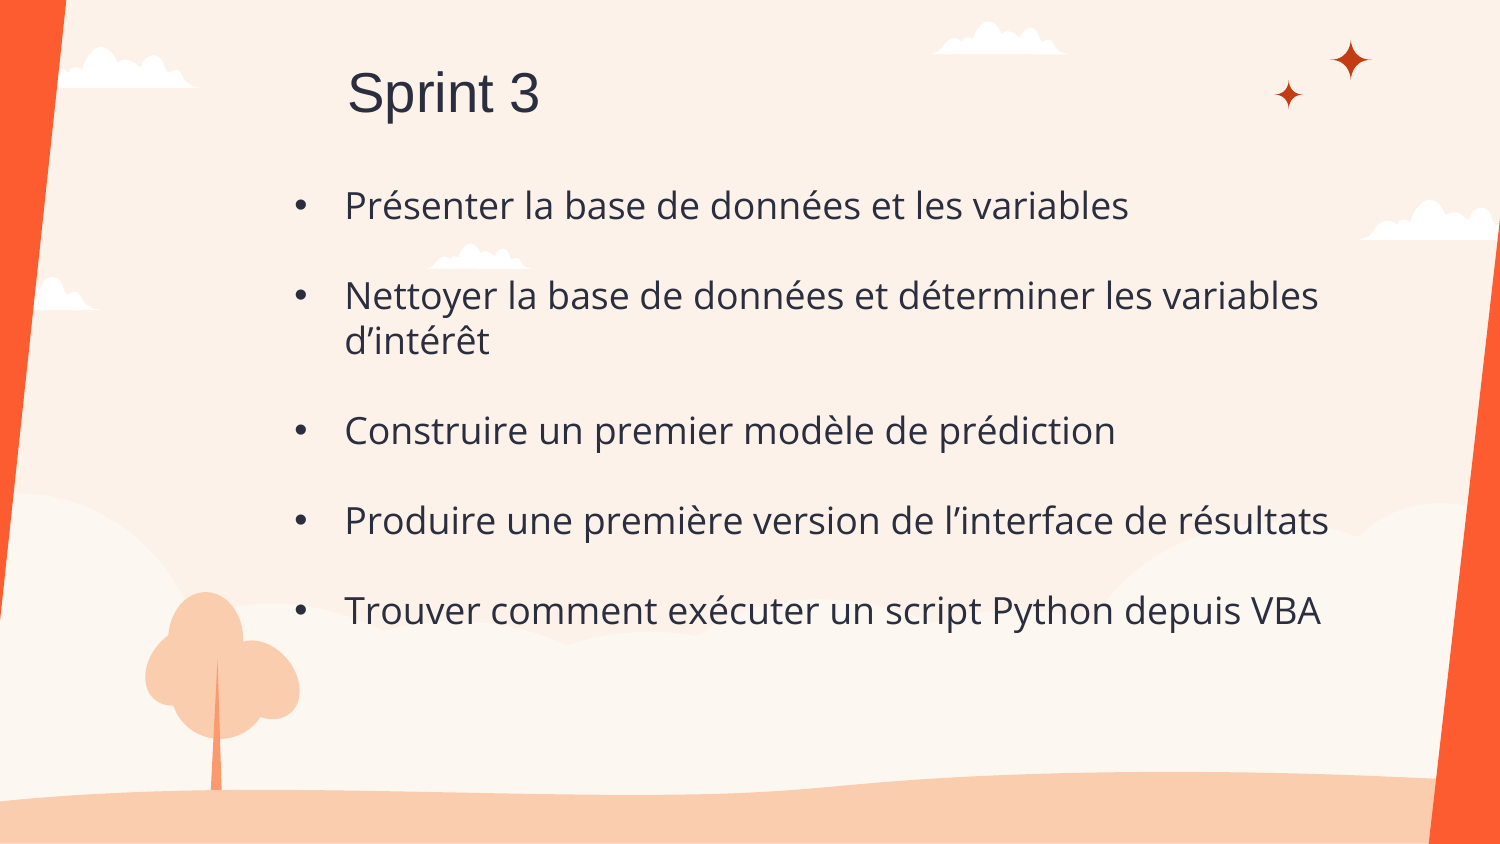

Sprint 3
Présenter la base de données et les variables

Nettoyer la base de données et déterminer les variables d’intérêt

Construire un premier modèle de prédiction

Produire une première version de l’interface de résultats

Trouver comment exécuter un script Python depuis VBA